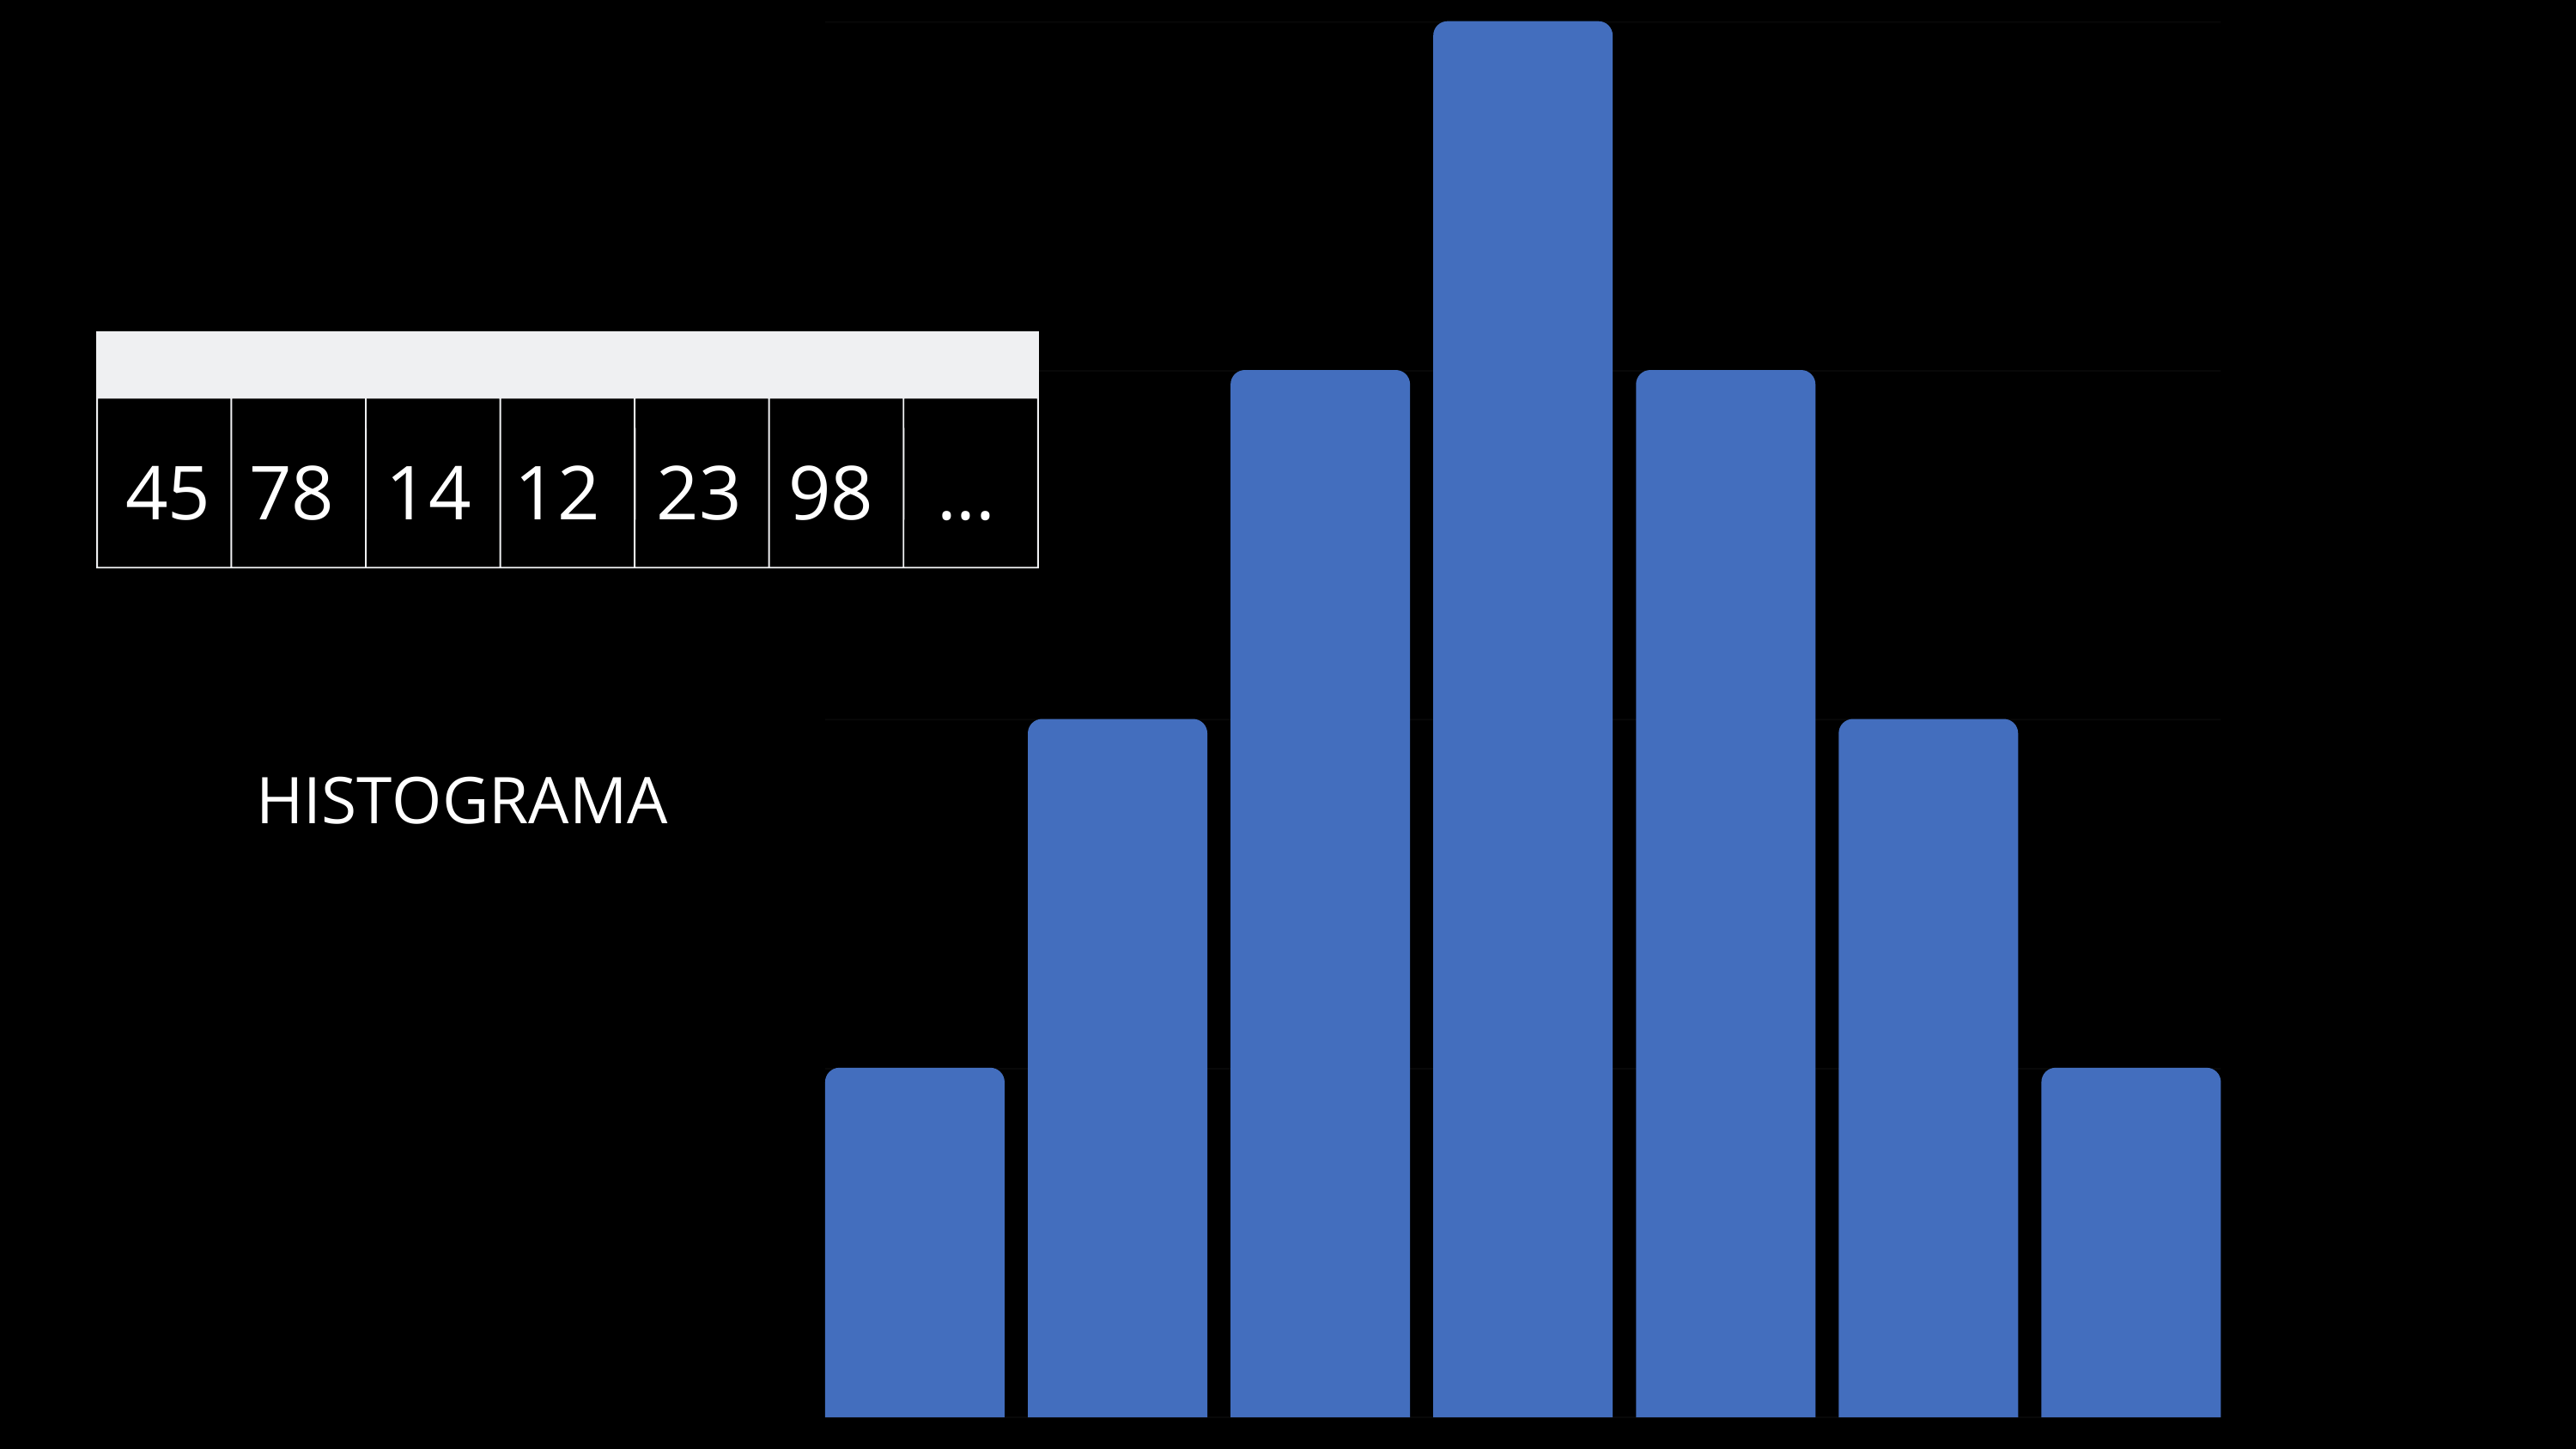

40

30
20
10
0
Elemento 1
Elemento 2
Elemento 3
Elemento 4
Elemento 5
Elemento 6
Elemento 7

45
78
14
12
23
98
...
HISTOGRAMA